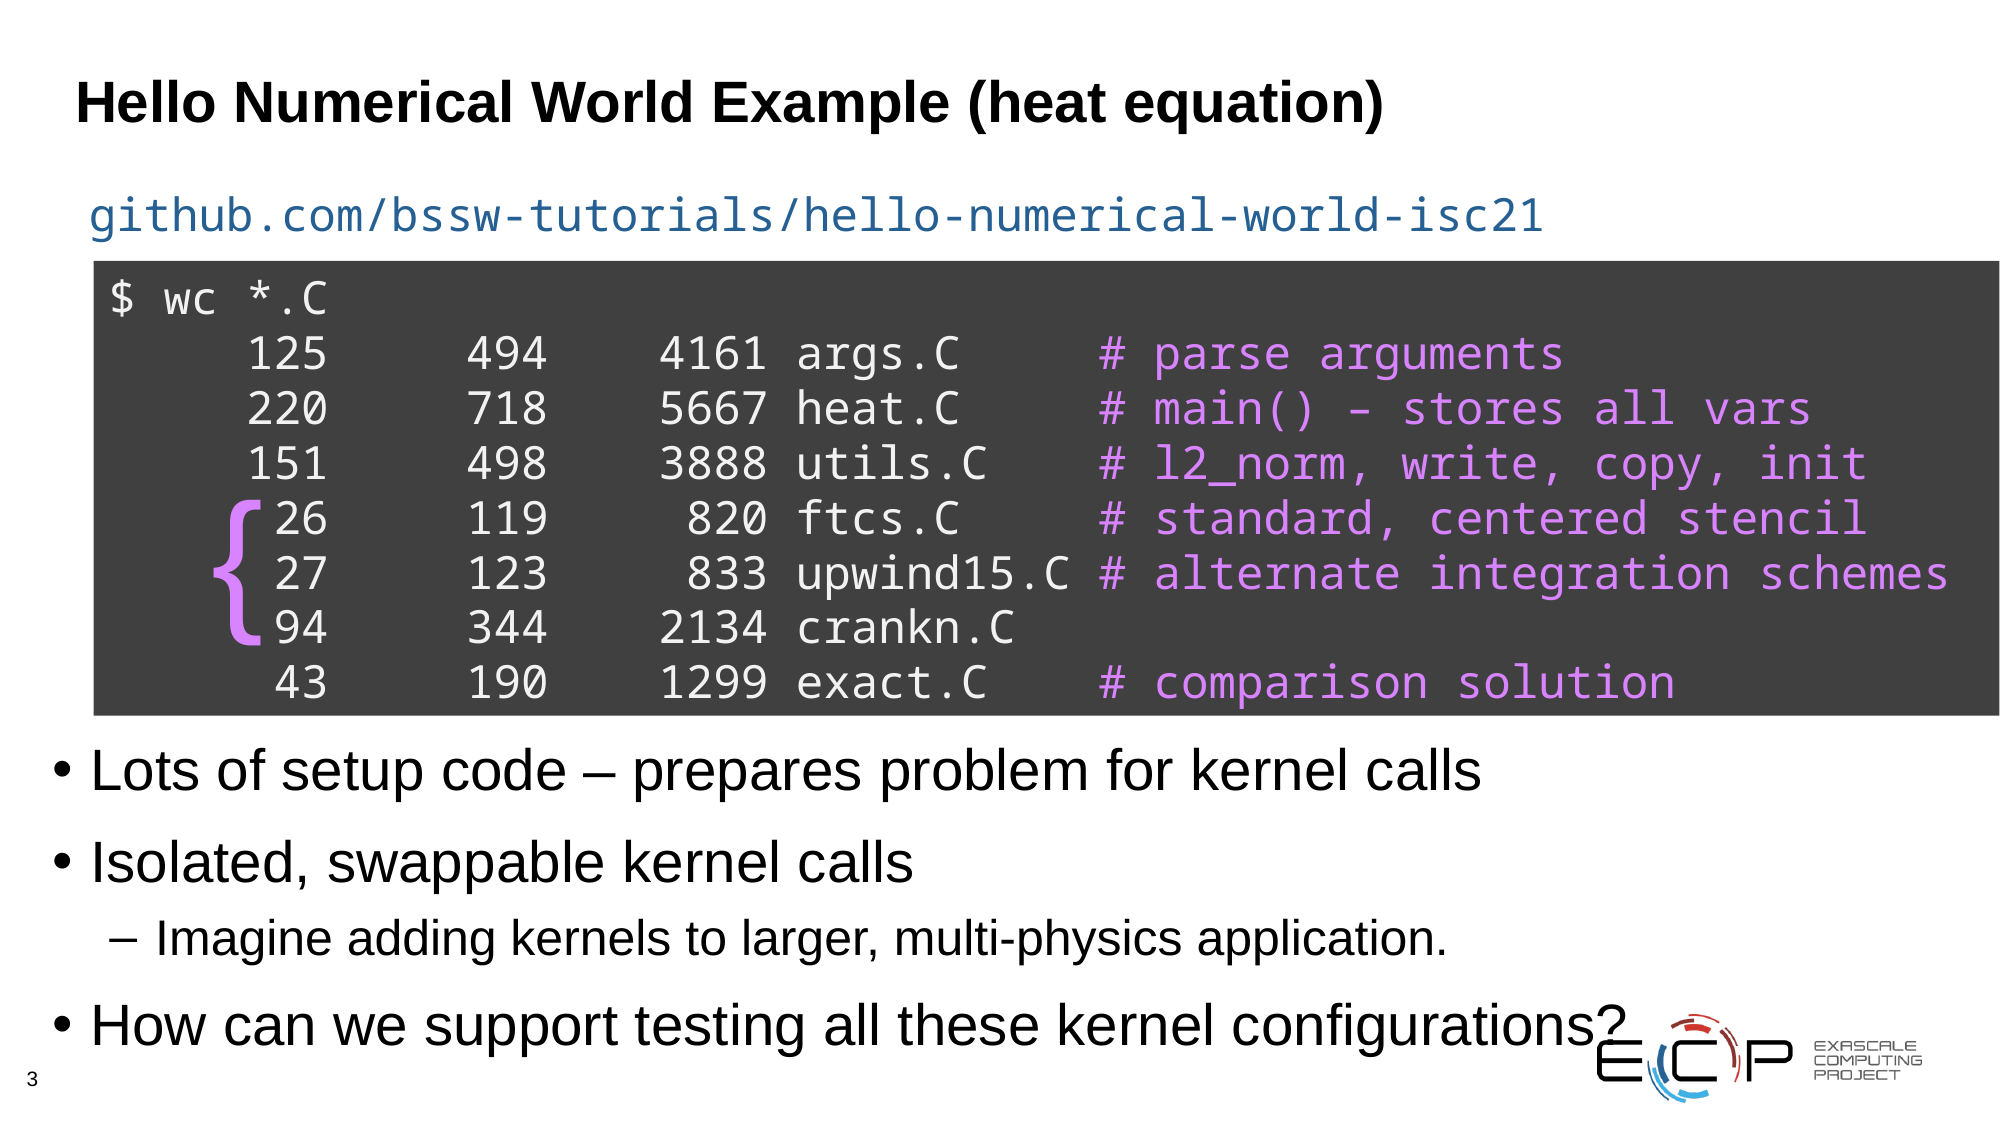

# Hello Numerical World Example (heat equation)
github.com/bssw-tutorials/hello-numerical-world-isc21
$ wc *.C
     125     494    4161 args.C     # parse arguments
     220     718    5667 heat.C     # main() – stores all vars
     151     498    3888 utils.C    # l2_norm, write, copy, init
      26     119     820 ftcs.C     # standard, centered stencil
      27     123     833 upwind15.C # alternate integration schemes
      94     344    2134 crankn.C
      43     190    1299 exact.C    # comparison solution
{
Lots of setup code – prepares problem for kernel calls
Isolated, swappable kernel calls
Imagine adding kernels to larger, multi-physics application.
How can we support testing all these kernel configurations?